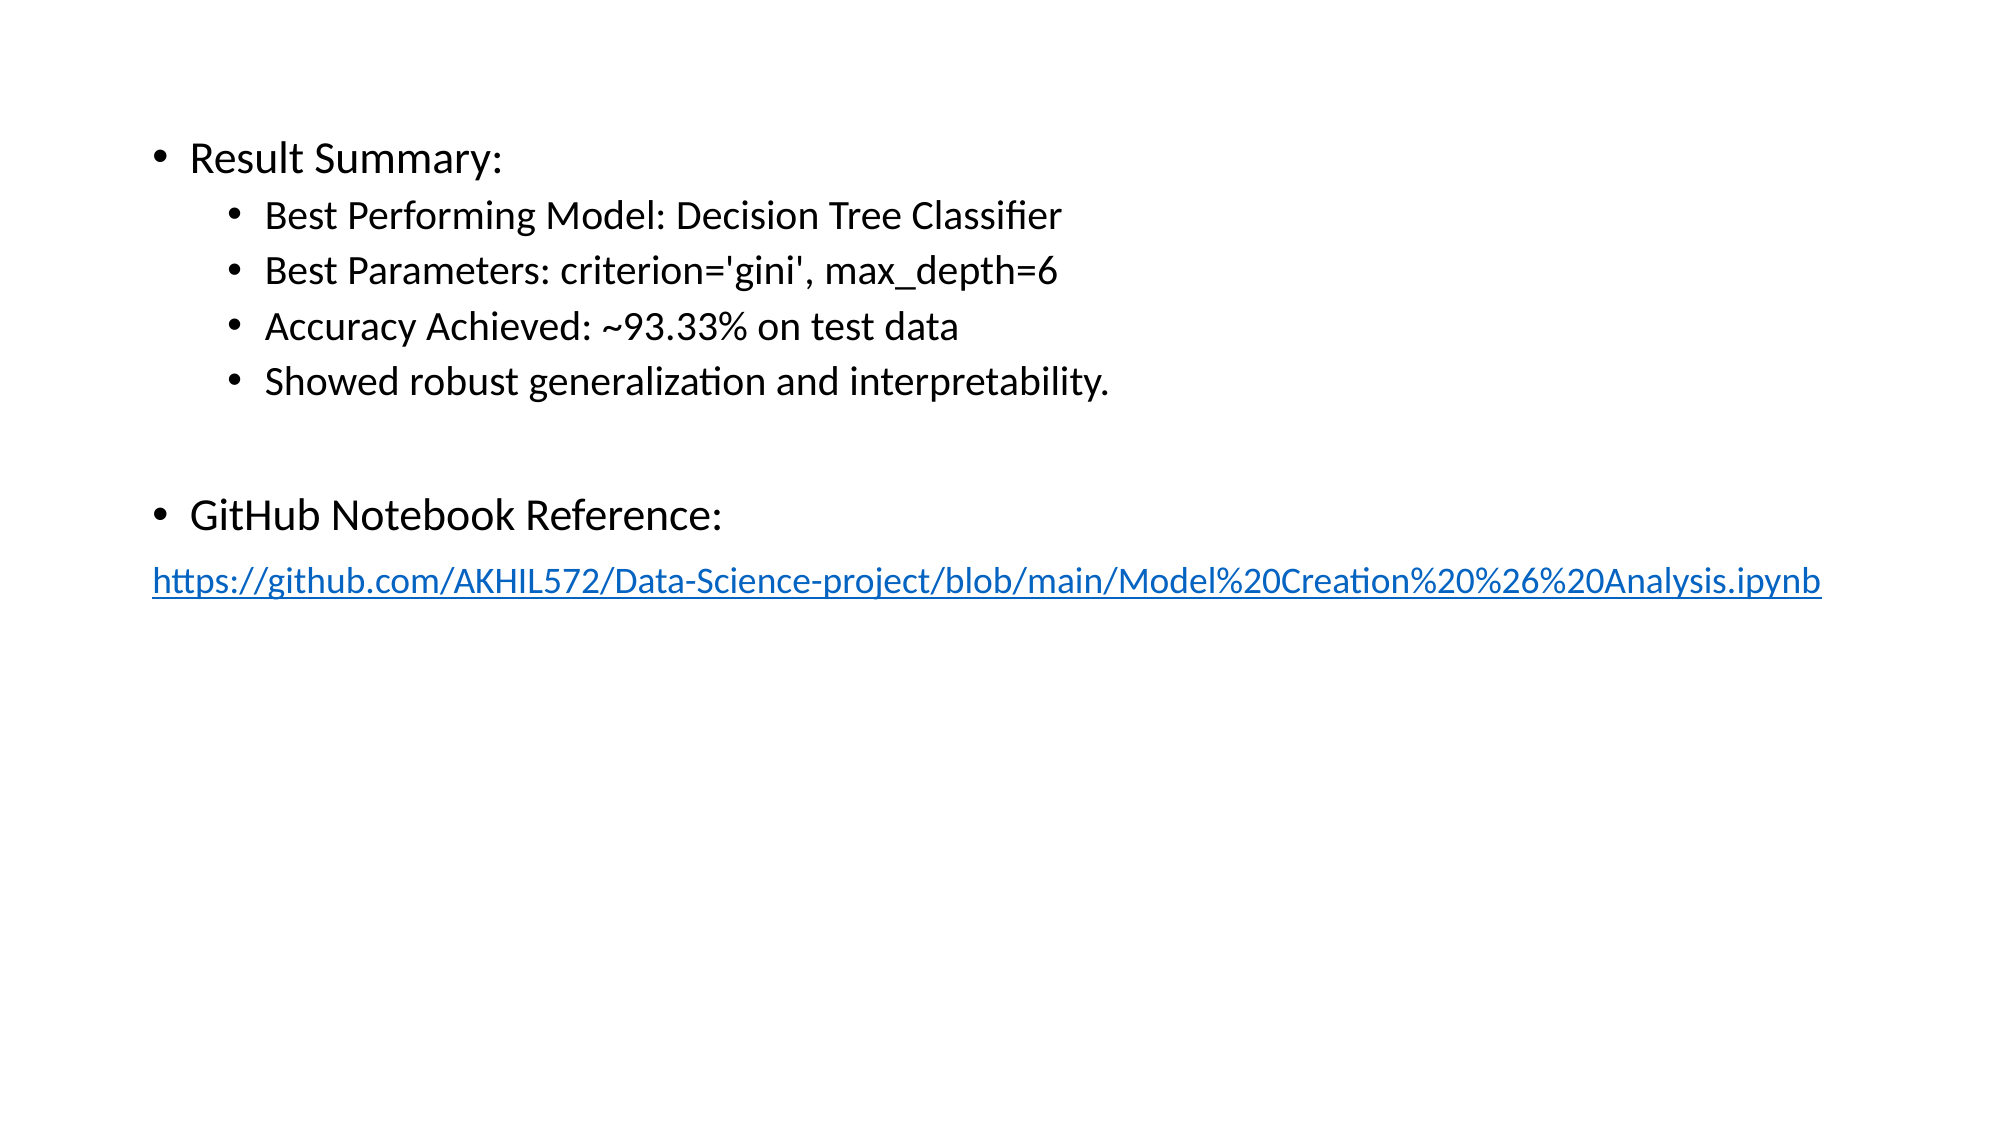

Result Summary:
Best Performing Model: Decision Tree Classifier
Best Parameters: criterion='gini', max_depth=6
Accuracy Achieved: ~93.33% on test data
Showed robust generalization and interpretability.

GitHub Notebook Reference:
https://github.com/AKHIL572/Data-Science-project/blob/main/Model%20Creation%20%26%20Analysis.ipynb